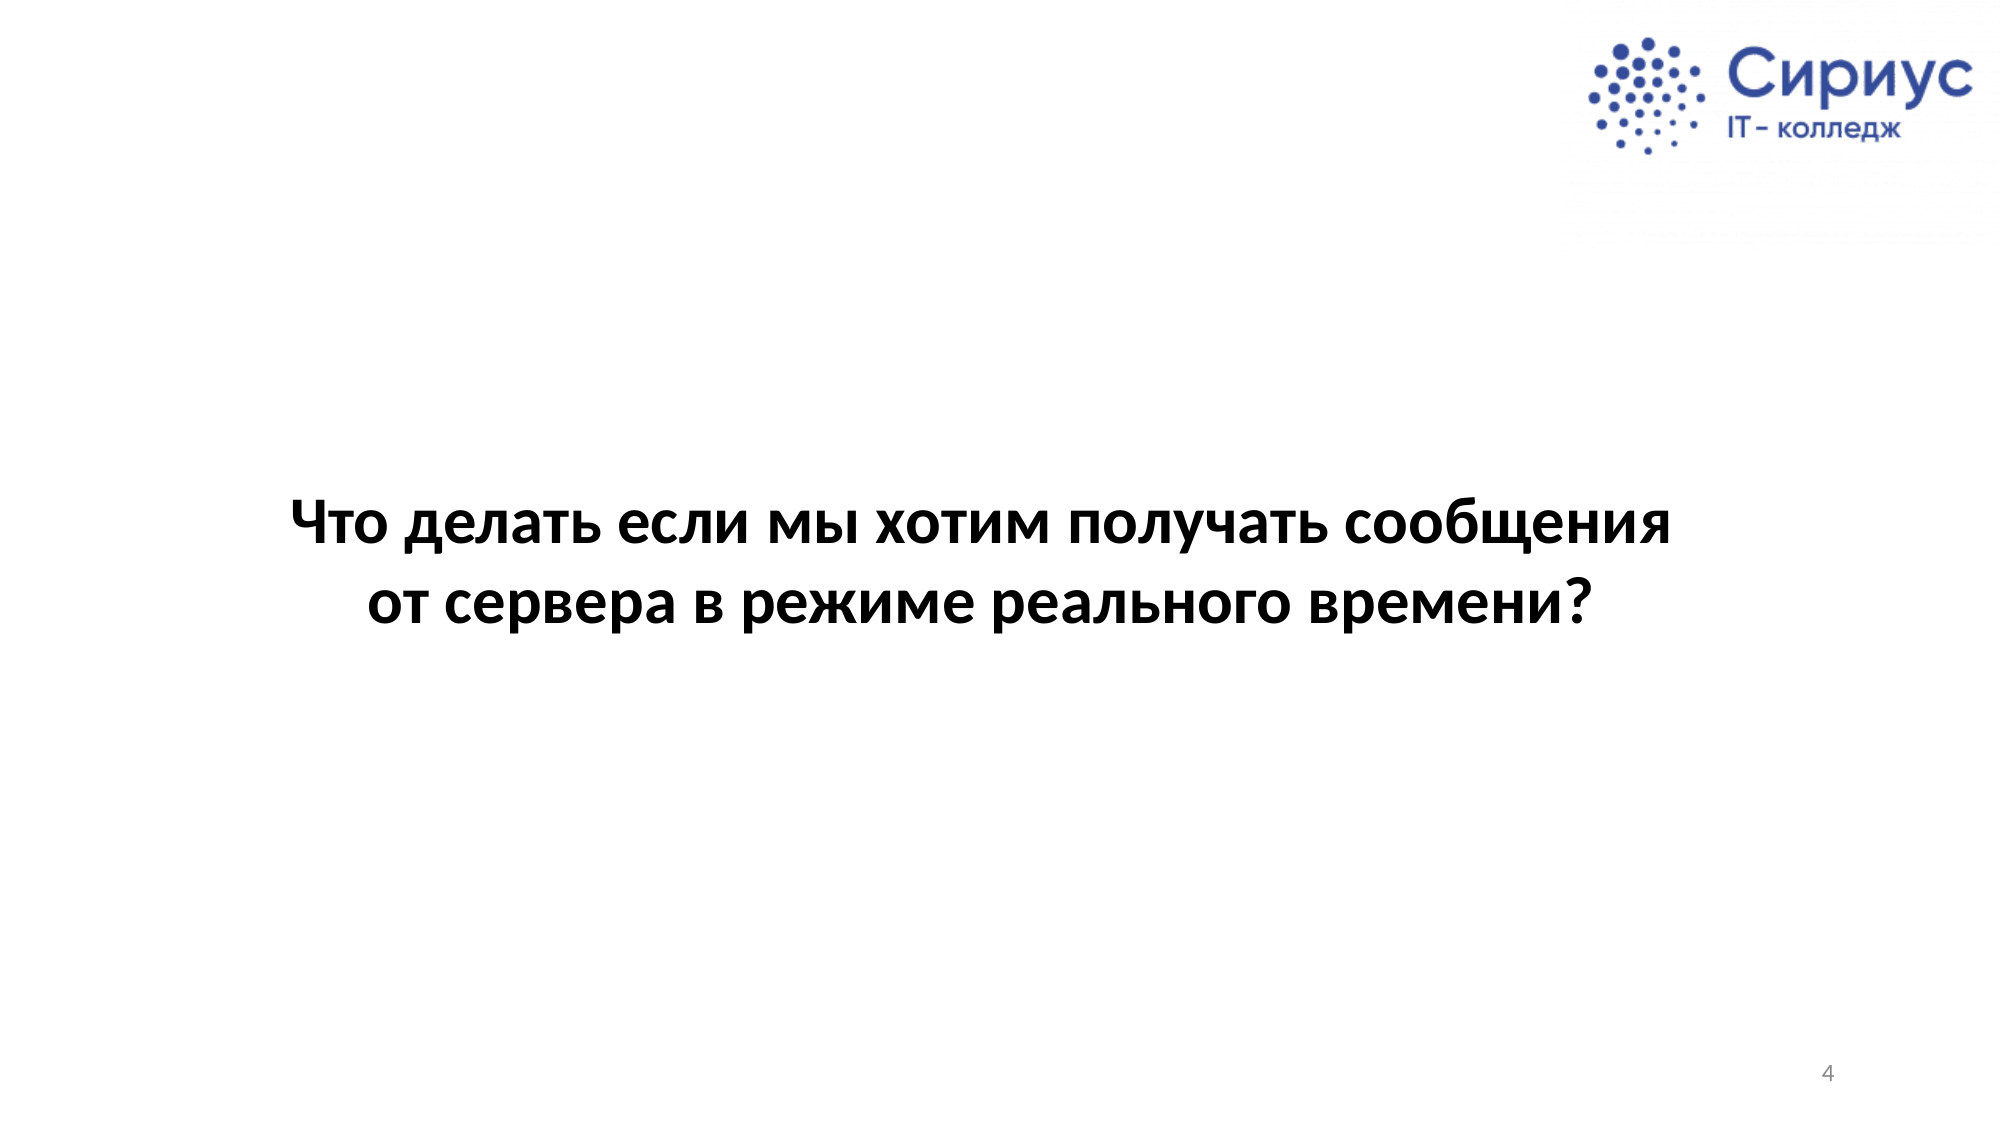

Что делать если мы хотим получать сообщения от сервера в режиме реального времени?
4